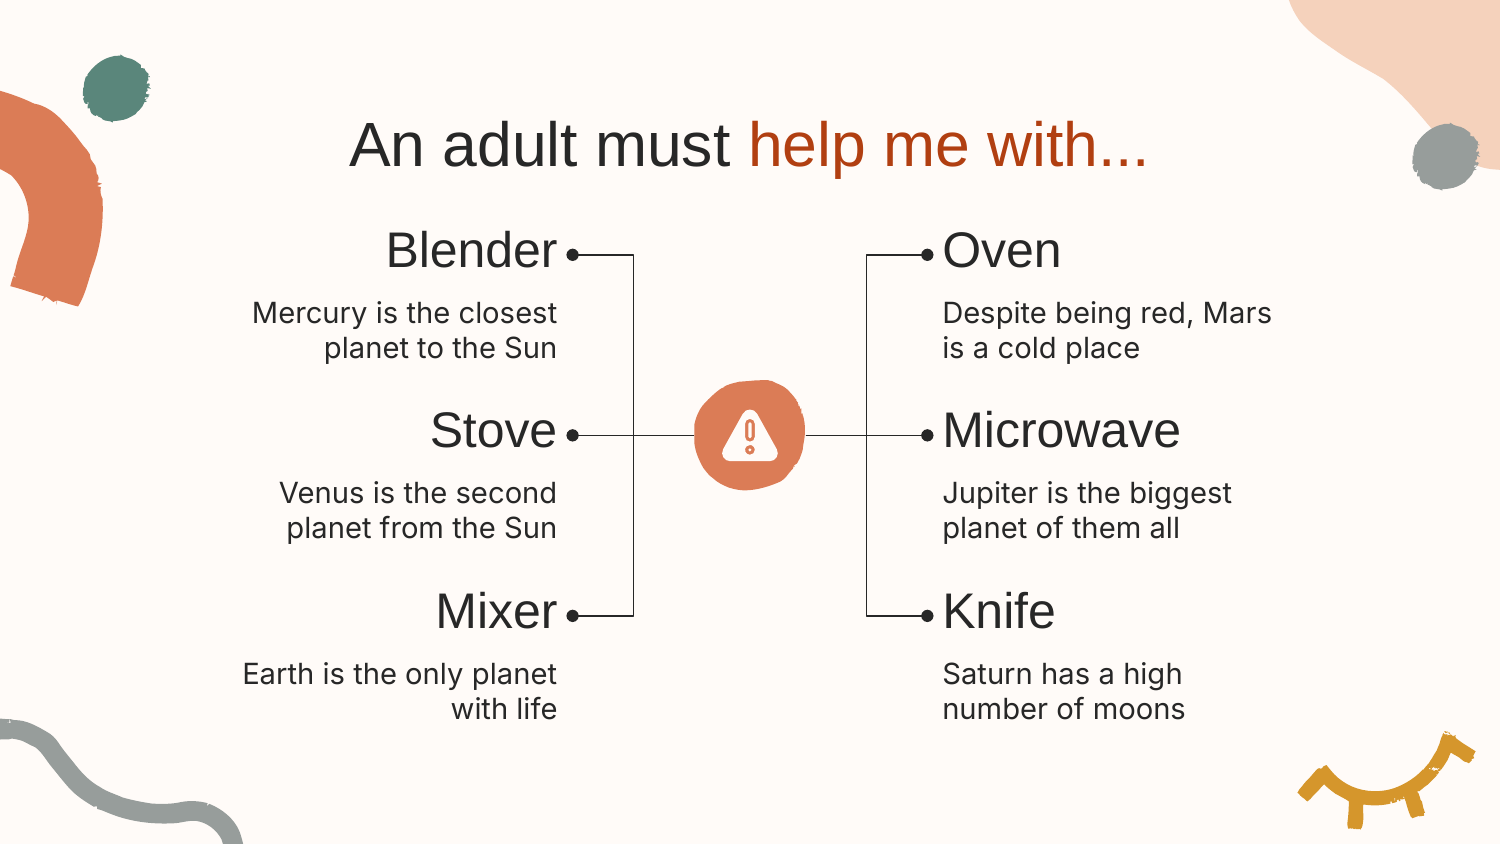

# An adult must help me with...
Blender
Oven
Mercury is the closest planet to the Sun
Despite being red, Mars is a cold place

Stove
Microwave

Venus is the second planet from the Sun
Jupiter is the biggest planet of them all
Mixer
Knife
Earth is the only planet with life
Saturn has a high number of moons